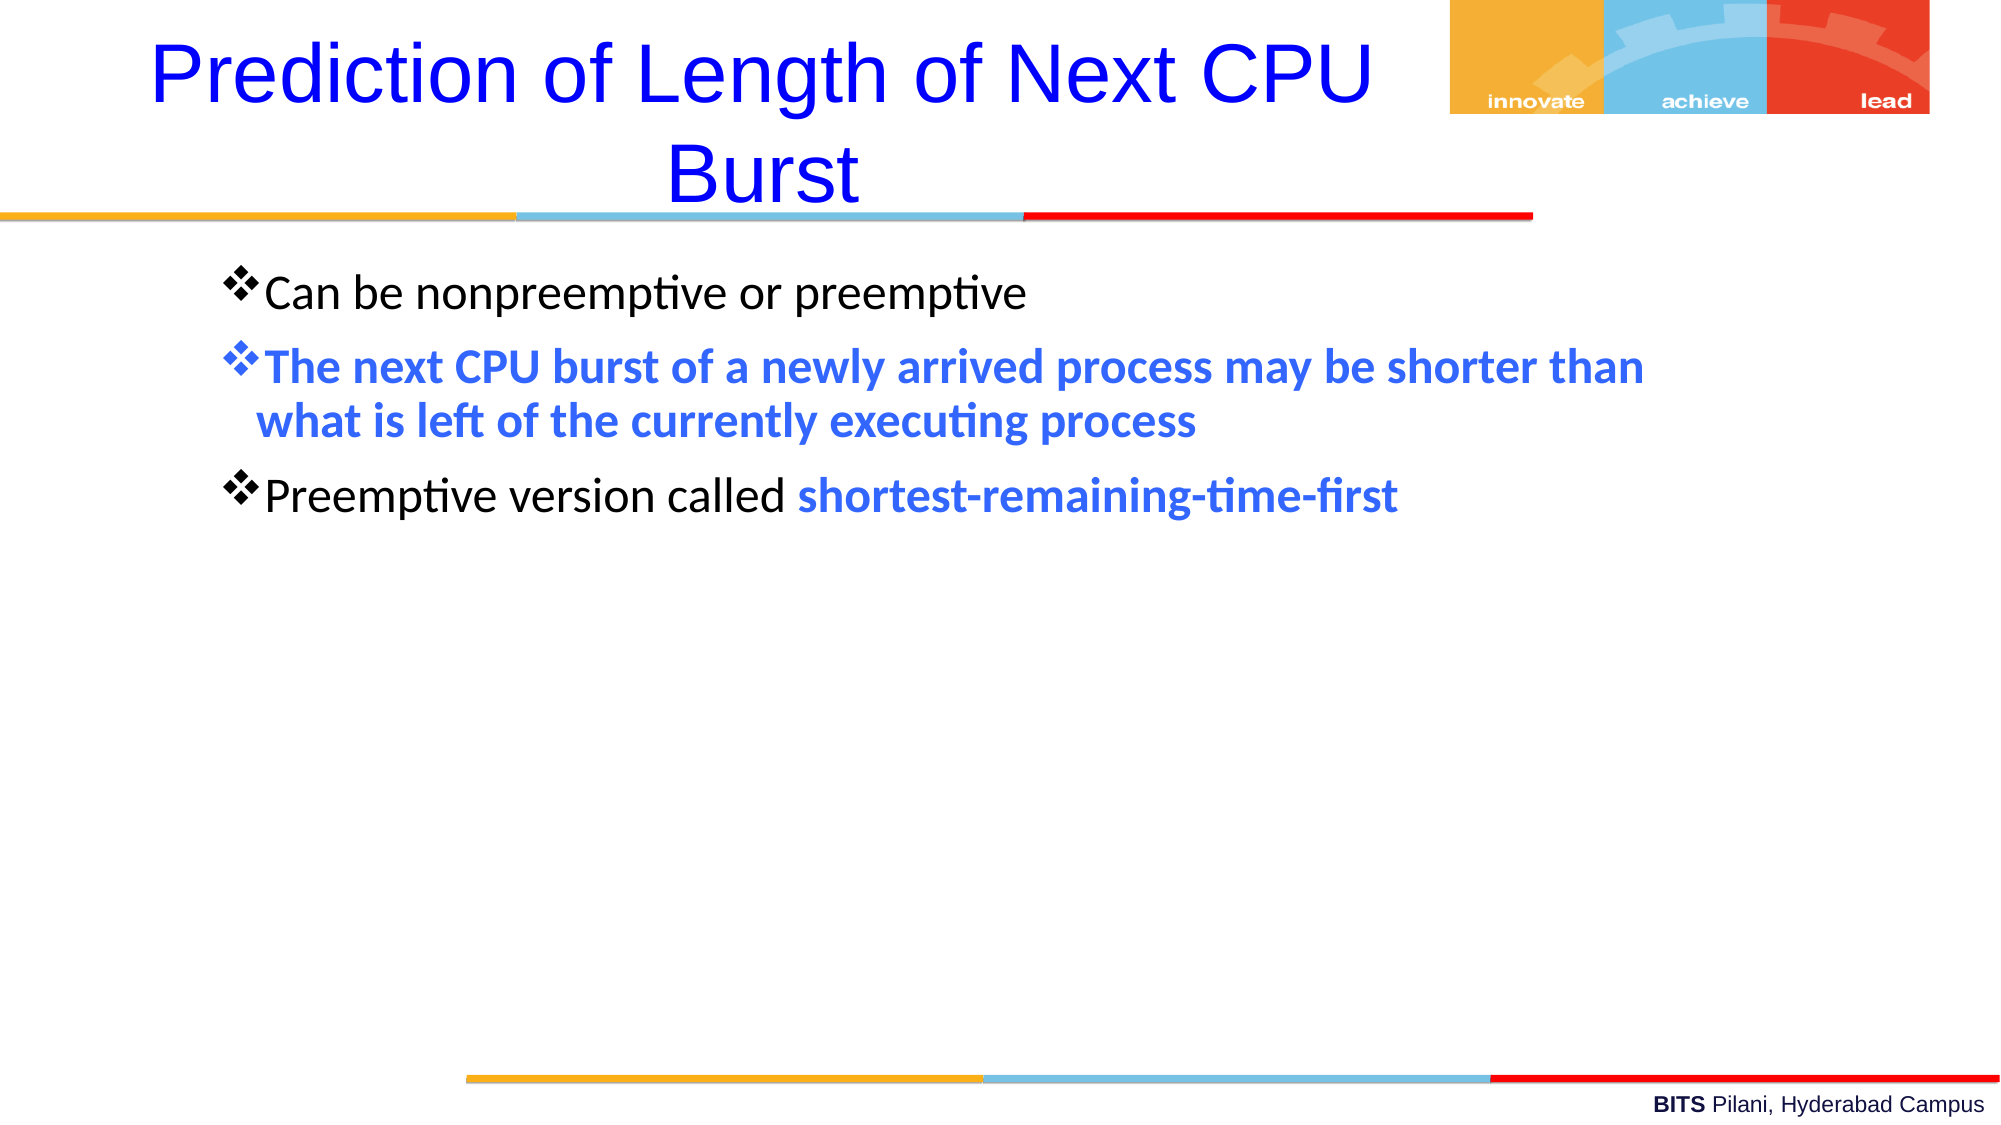

Prediction of Length of Next CPU Burst
Can be nonpreemptive or preemptive
The next CPU burst of a newly arrived process may be shorter than what is left of the currently executing process
Preemptive version called shortest-remaining-time-first